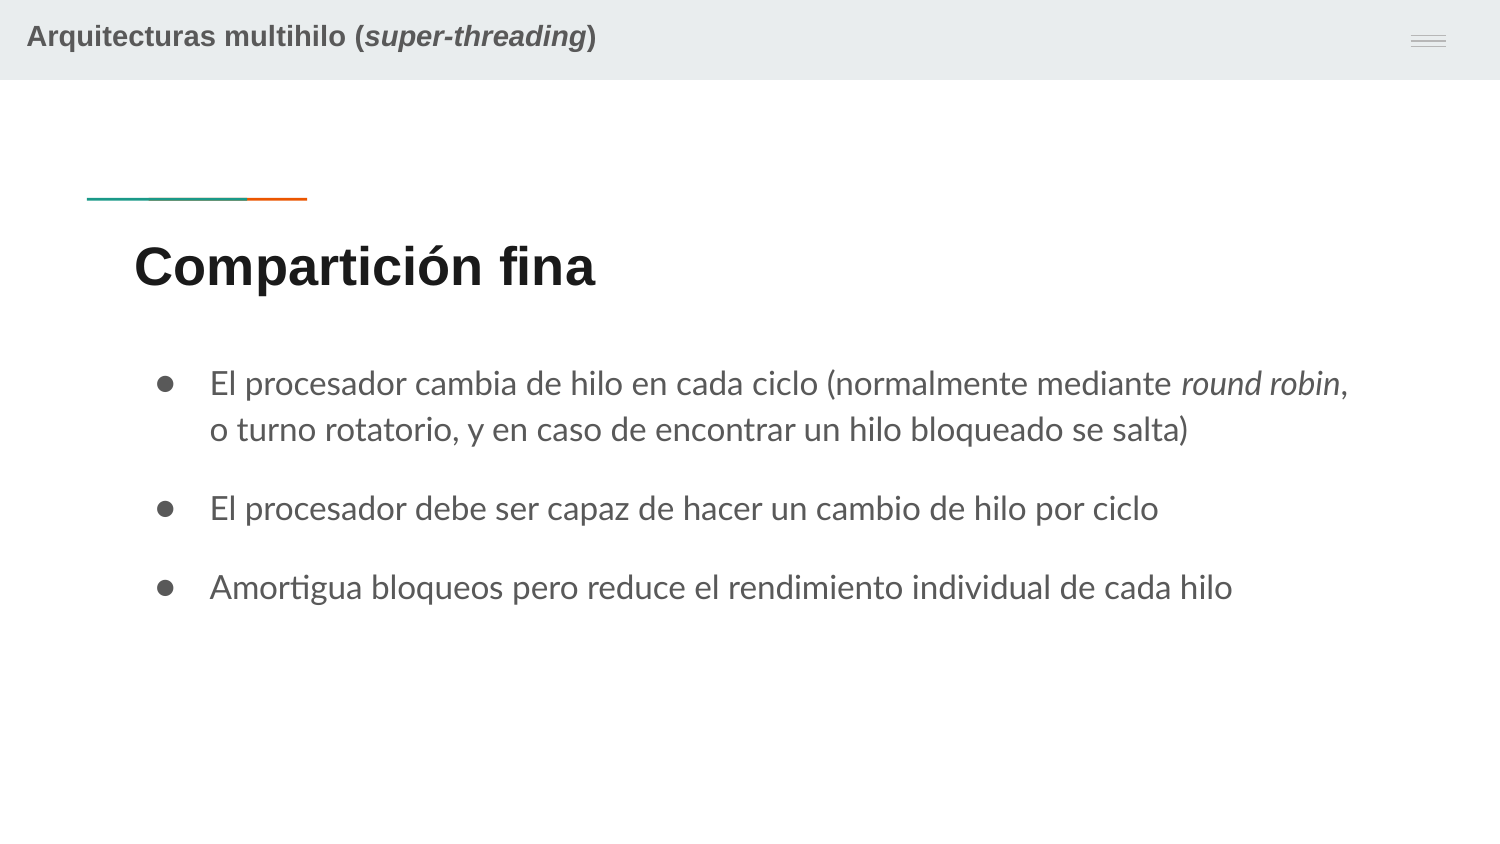

Arquitecturas multihilo (super-threading)
# Compartición fina
El procesador cambia de hilo en cada ciclo (normalmente mediante round robin, o turno rotatorio, y en caso de encontrar un hilo bloqueado se salta)
El procesador debe ser capaz de hacer un cambio de hilo por ciclo
Amortigua bloqueos pero reduce el rendimiento individual de cada hilo